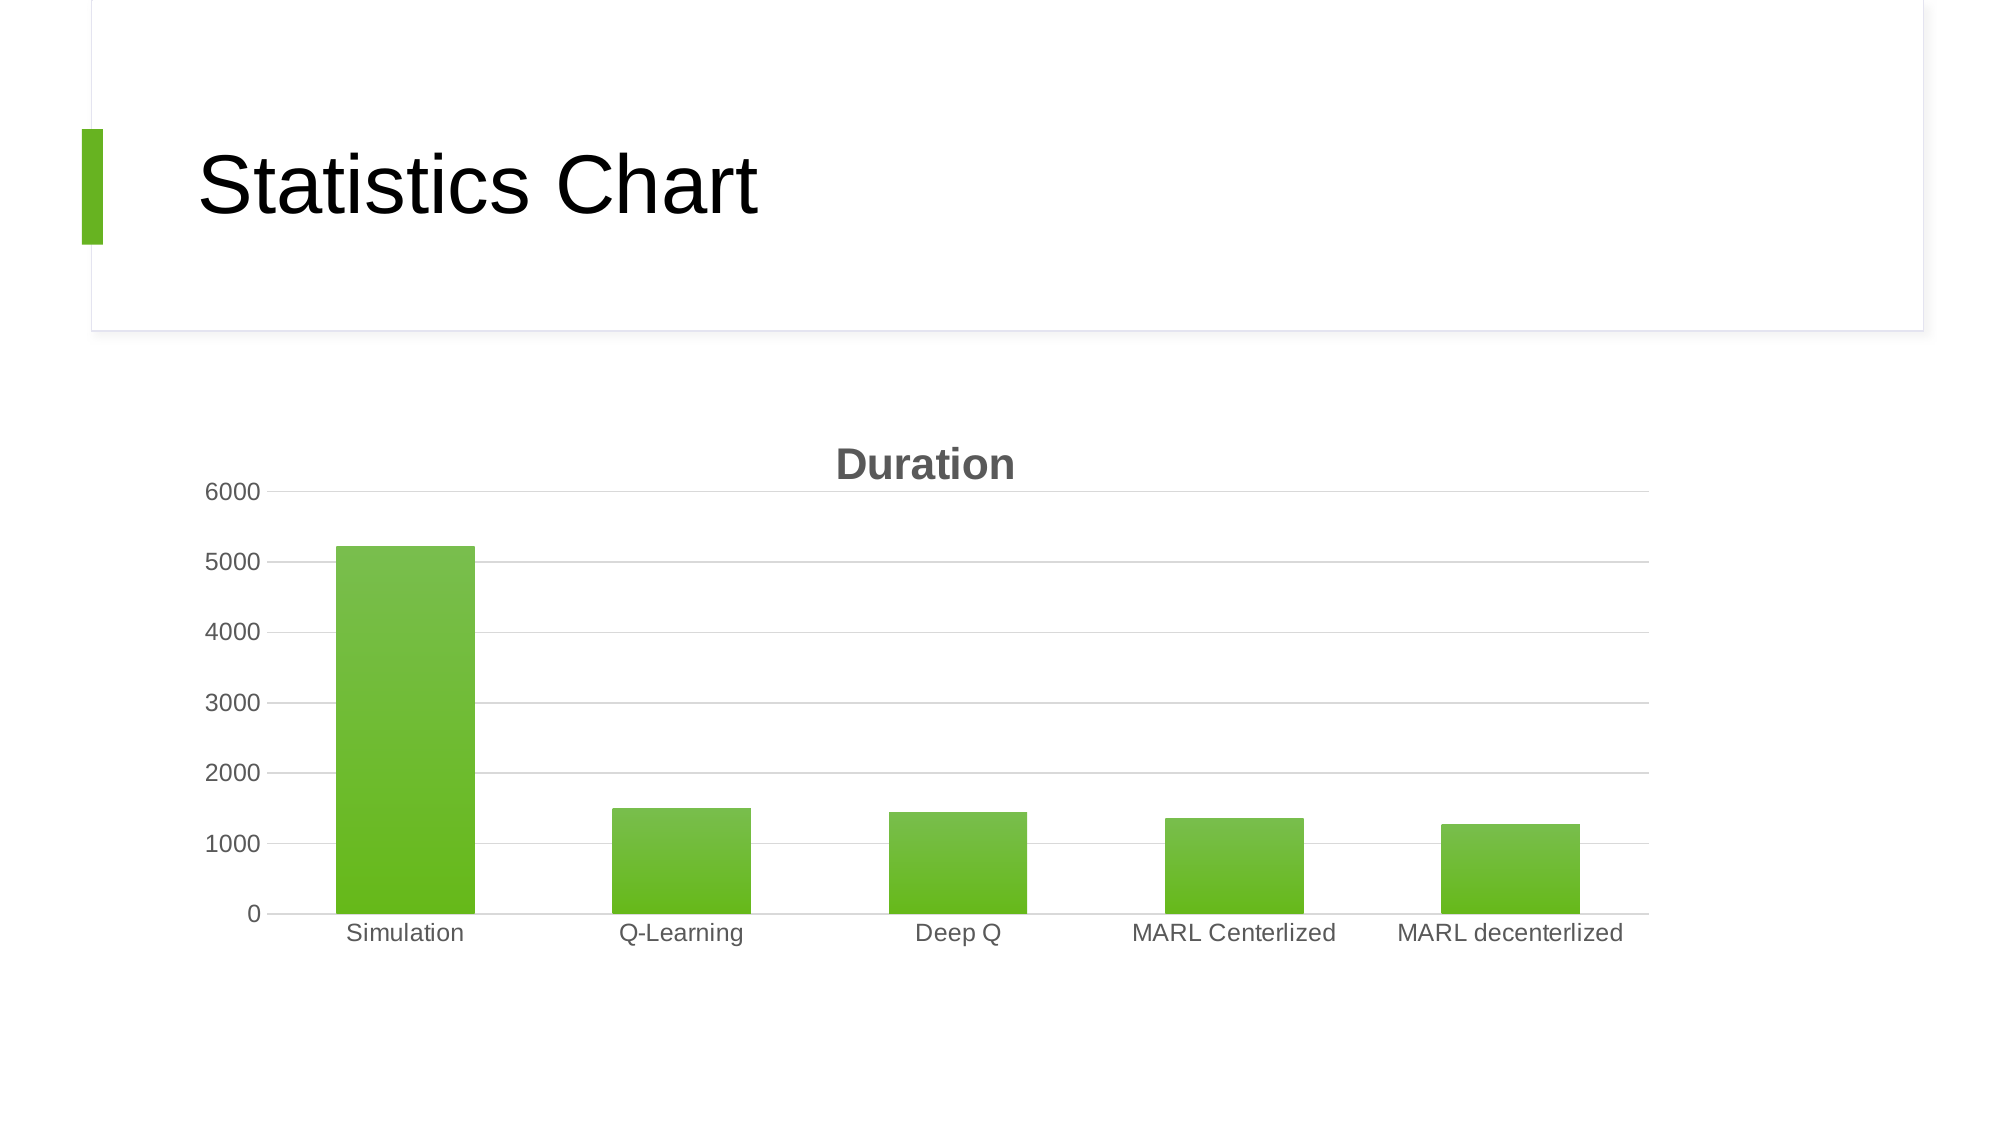

# Statistics Chart

### Chart: Duration

| Category | Duration |
|---|---|
| Simulation | 5219.81 |
| Q-Learning | 1498.73 |
| Deep Q | 1439.12 |
| MARL Centerlized | 1352.65 |
| MARL decenterlized | 1271.98 |